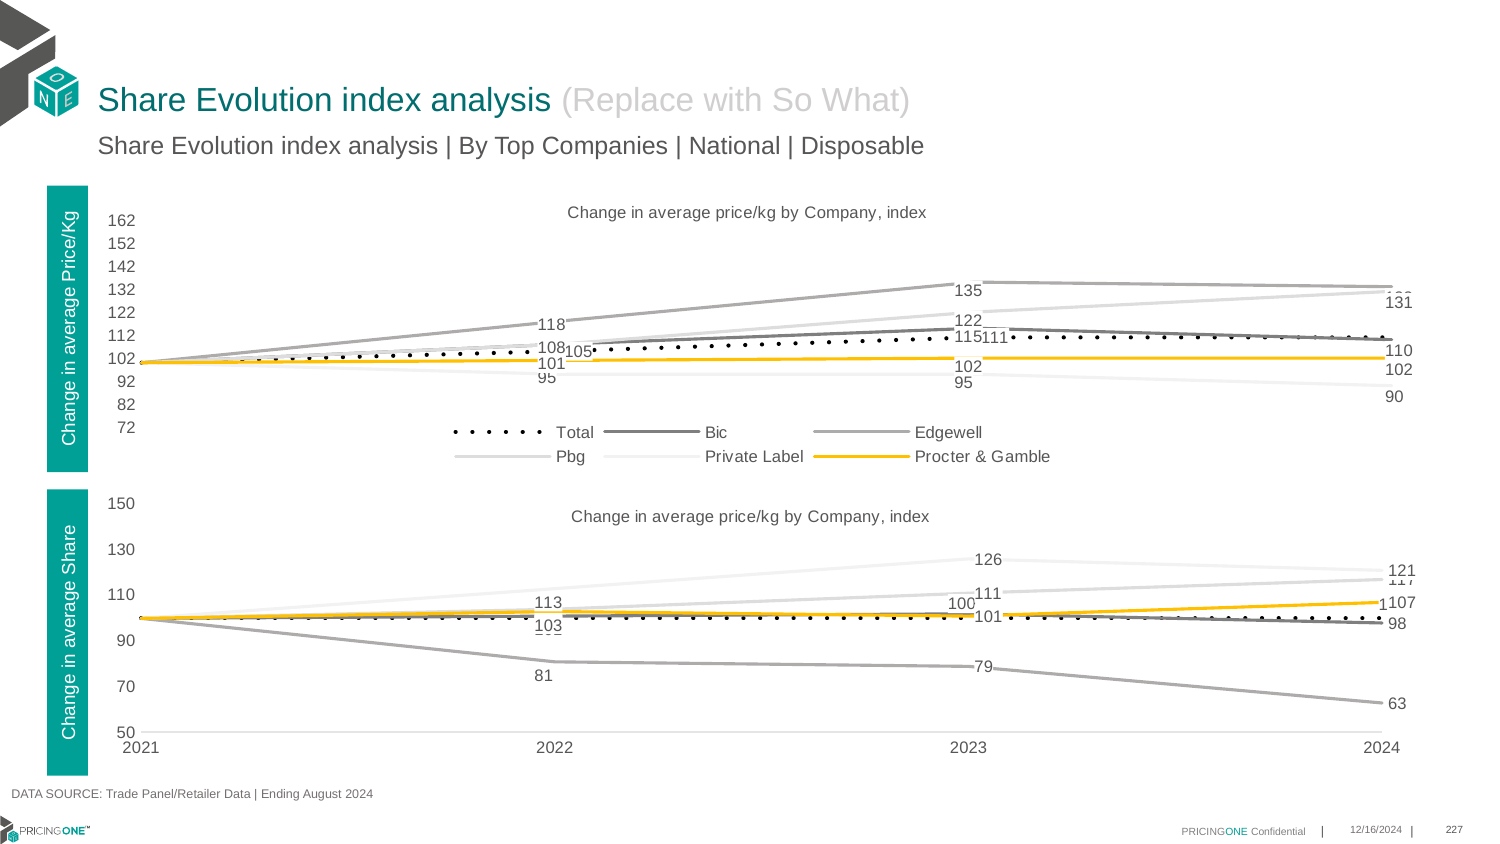

# Share Evolution index analysis (Replace with So What)
Share Evolution index analysis | By Top Companies | National | Disposable

### Chart: Change in average price/kg by Company, index

| Category | Total | Bic | Edgewell | Pbg | Private Label | Procter & Gamble |
|---|---|---|---|---|---|---|
| 2021 | 100.0 | 100.0 | 100.0 | 100.0 | 100.0 | 100.0 |
| 2022 | 105.0 | 108.0 | 118.0 | 108.0 | 95.0 | 101.0 |
| 2023 | 111.0 | 115.0 | 135.0 | 122.0 | 95.0 | 102.0 |
| 2024 | 111.0 | 110.0 | 133.0 | 131.0 | 90.0 | 102.0 |
Change in average Price/Kg

### Chart: Change in average price/kg by Company, index

| Category | Total | Bic | Edgewell | Pbg | Private Label | Procter & Gamble |
|---|---|---|---|---|---|---|
| 2021 | 100.0 | 100.0 | 100.0 | 100.0 | 100.0 | 100.0 |
| 2022 | 100.0 | 101.0 | 81.0 | 104.0 | 113.0 | 103.0 |
| 2023 | 100.0 | 102.0 | 79.0 | 111.0 | 126.0 | 101.0 |
| 2024 | 100.0 | 98.0 | 63.0 | 117.0 | 121.0 | 107.0 |
Change in average Share
DATA SOURCE: Trade Panel/Retailer Data | Ending August 2024

12/16/2024
227